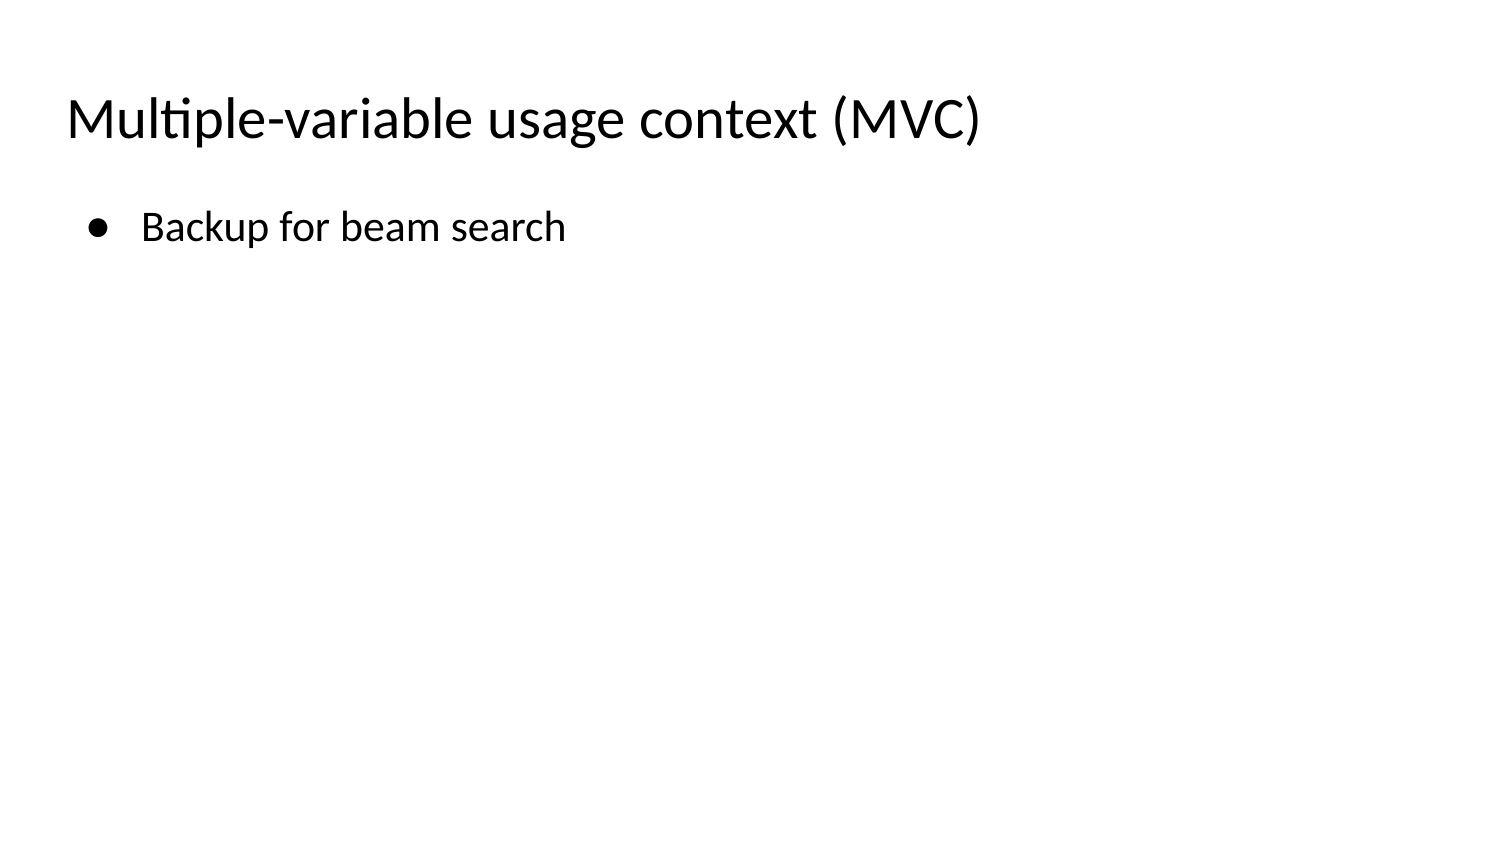

# Multiple-variable usage context (MVC)
Backup for beam search